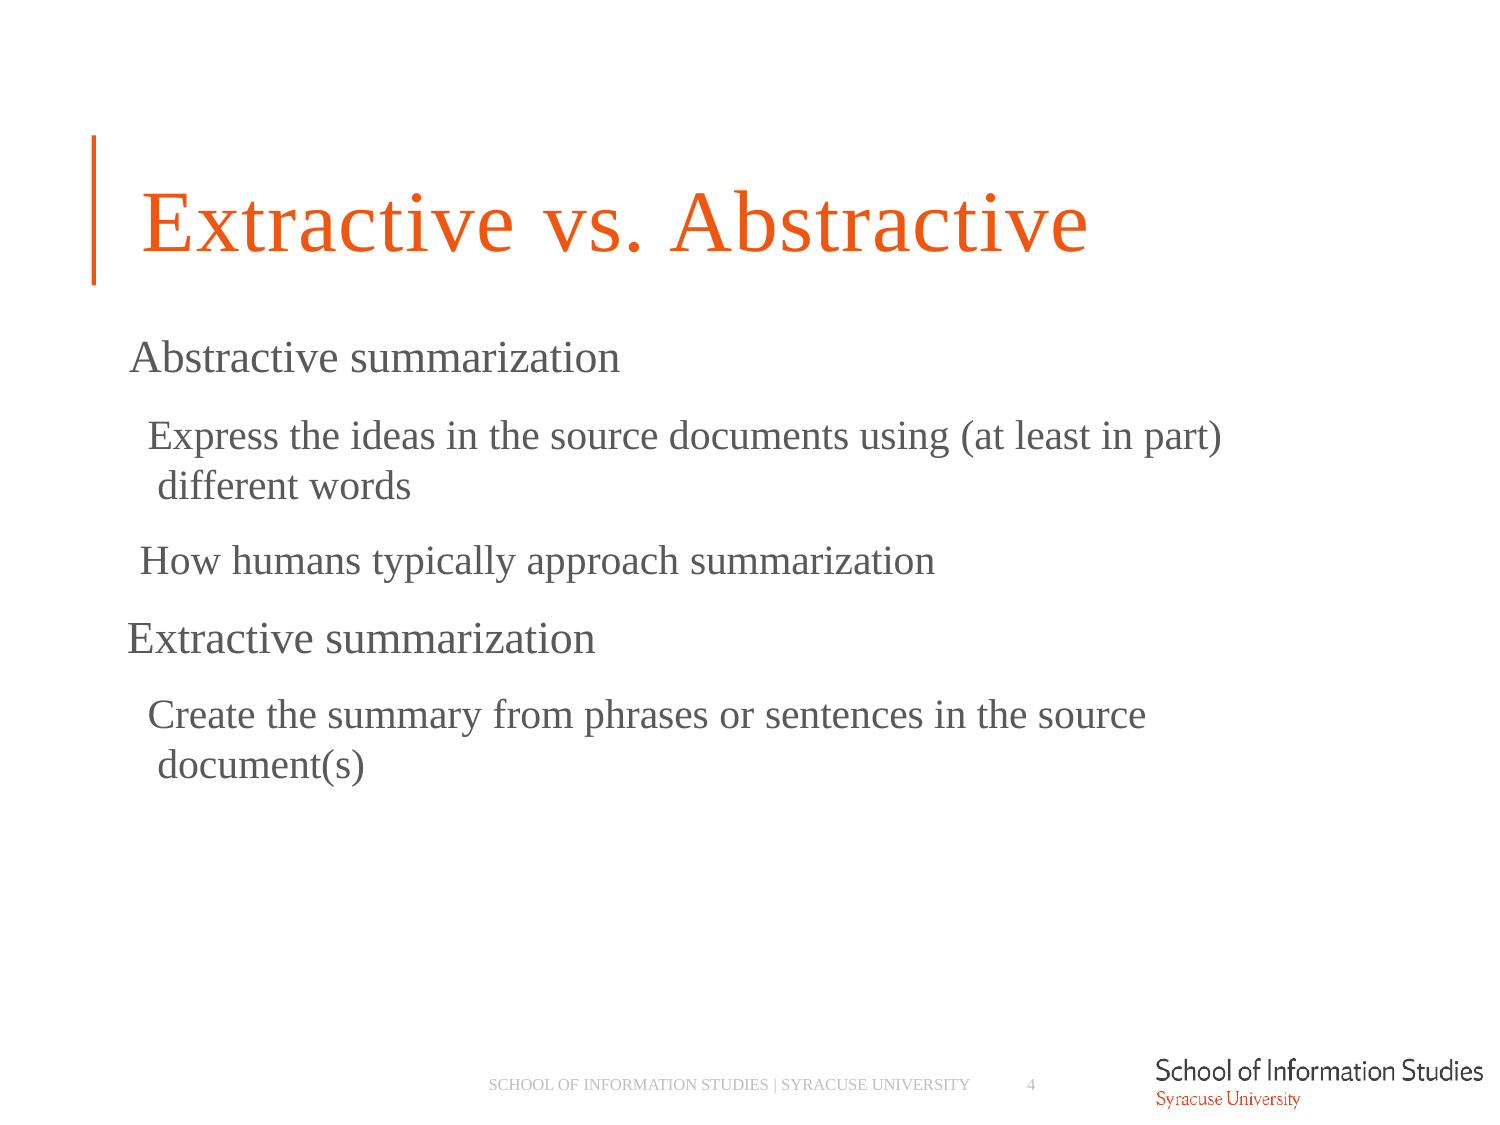

# Extractive vs. Abstractive
Abstractive summarization
­ Express the ideas in the source documents using (at least in part)  different words
­ How humans typically approach summarization
Extractive summarization
­ Create the summary from phrases or sentences in the source  document(s)
SCHOOL OF INFORMATION STUDIES | SYRACUSE UNIVERSITY
4